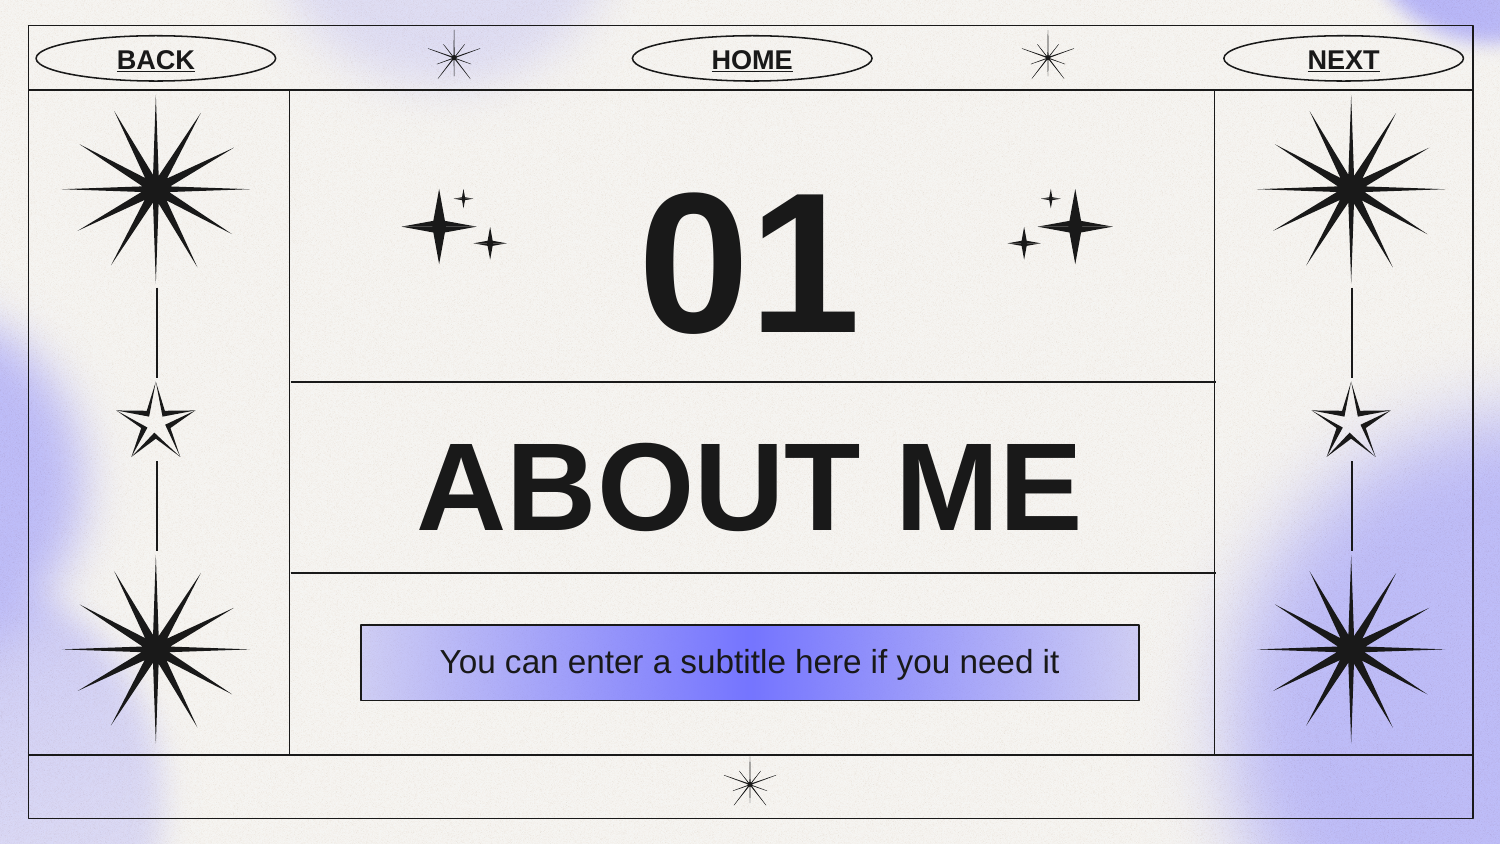

BACK
HOME
NEXT

01

# ABOUT ME
You can enter a subtitle here if you need it